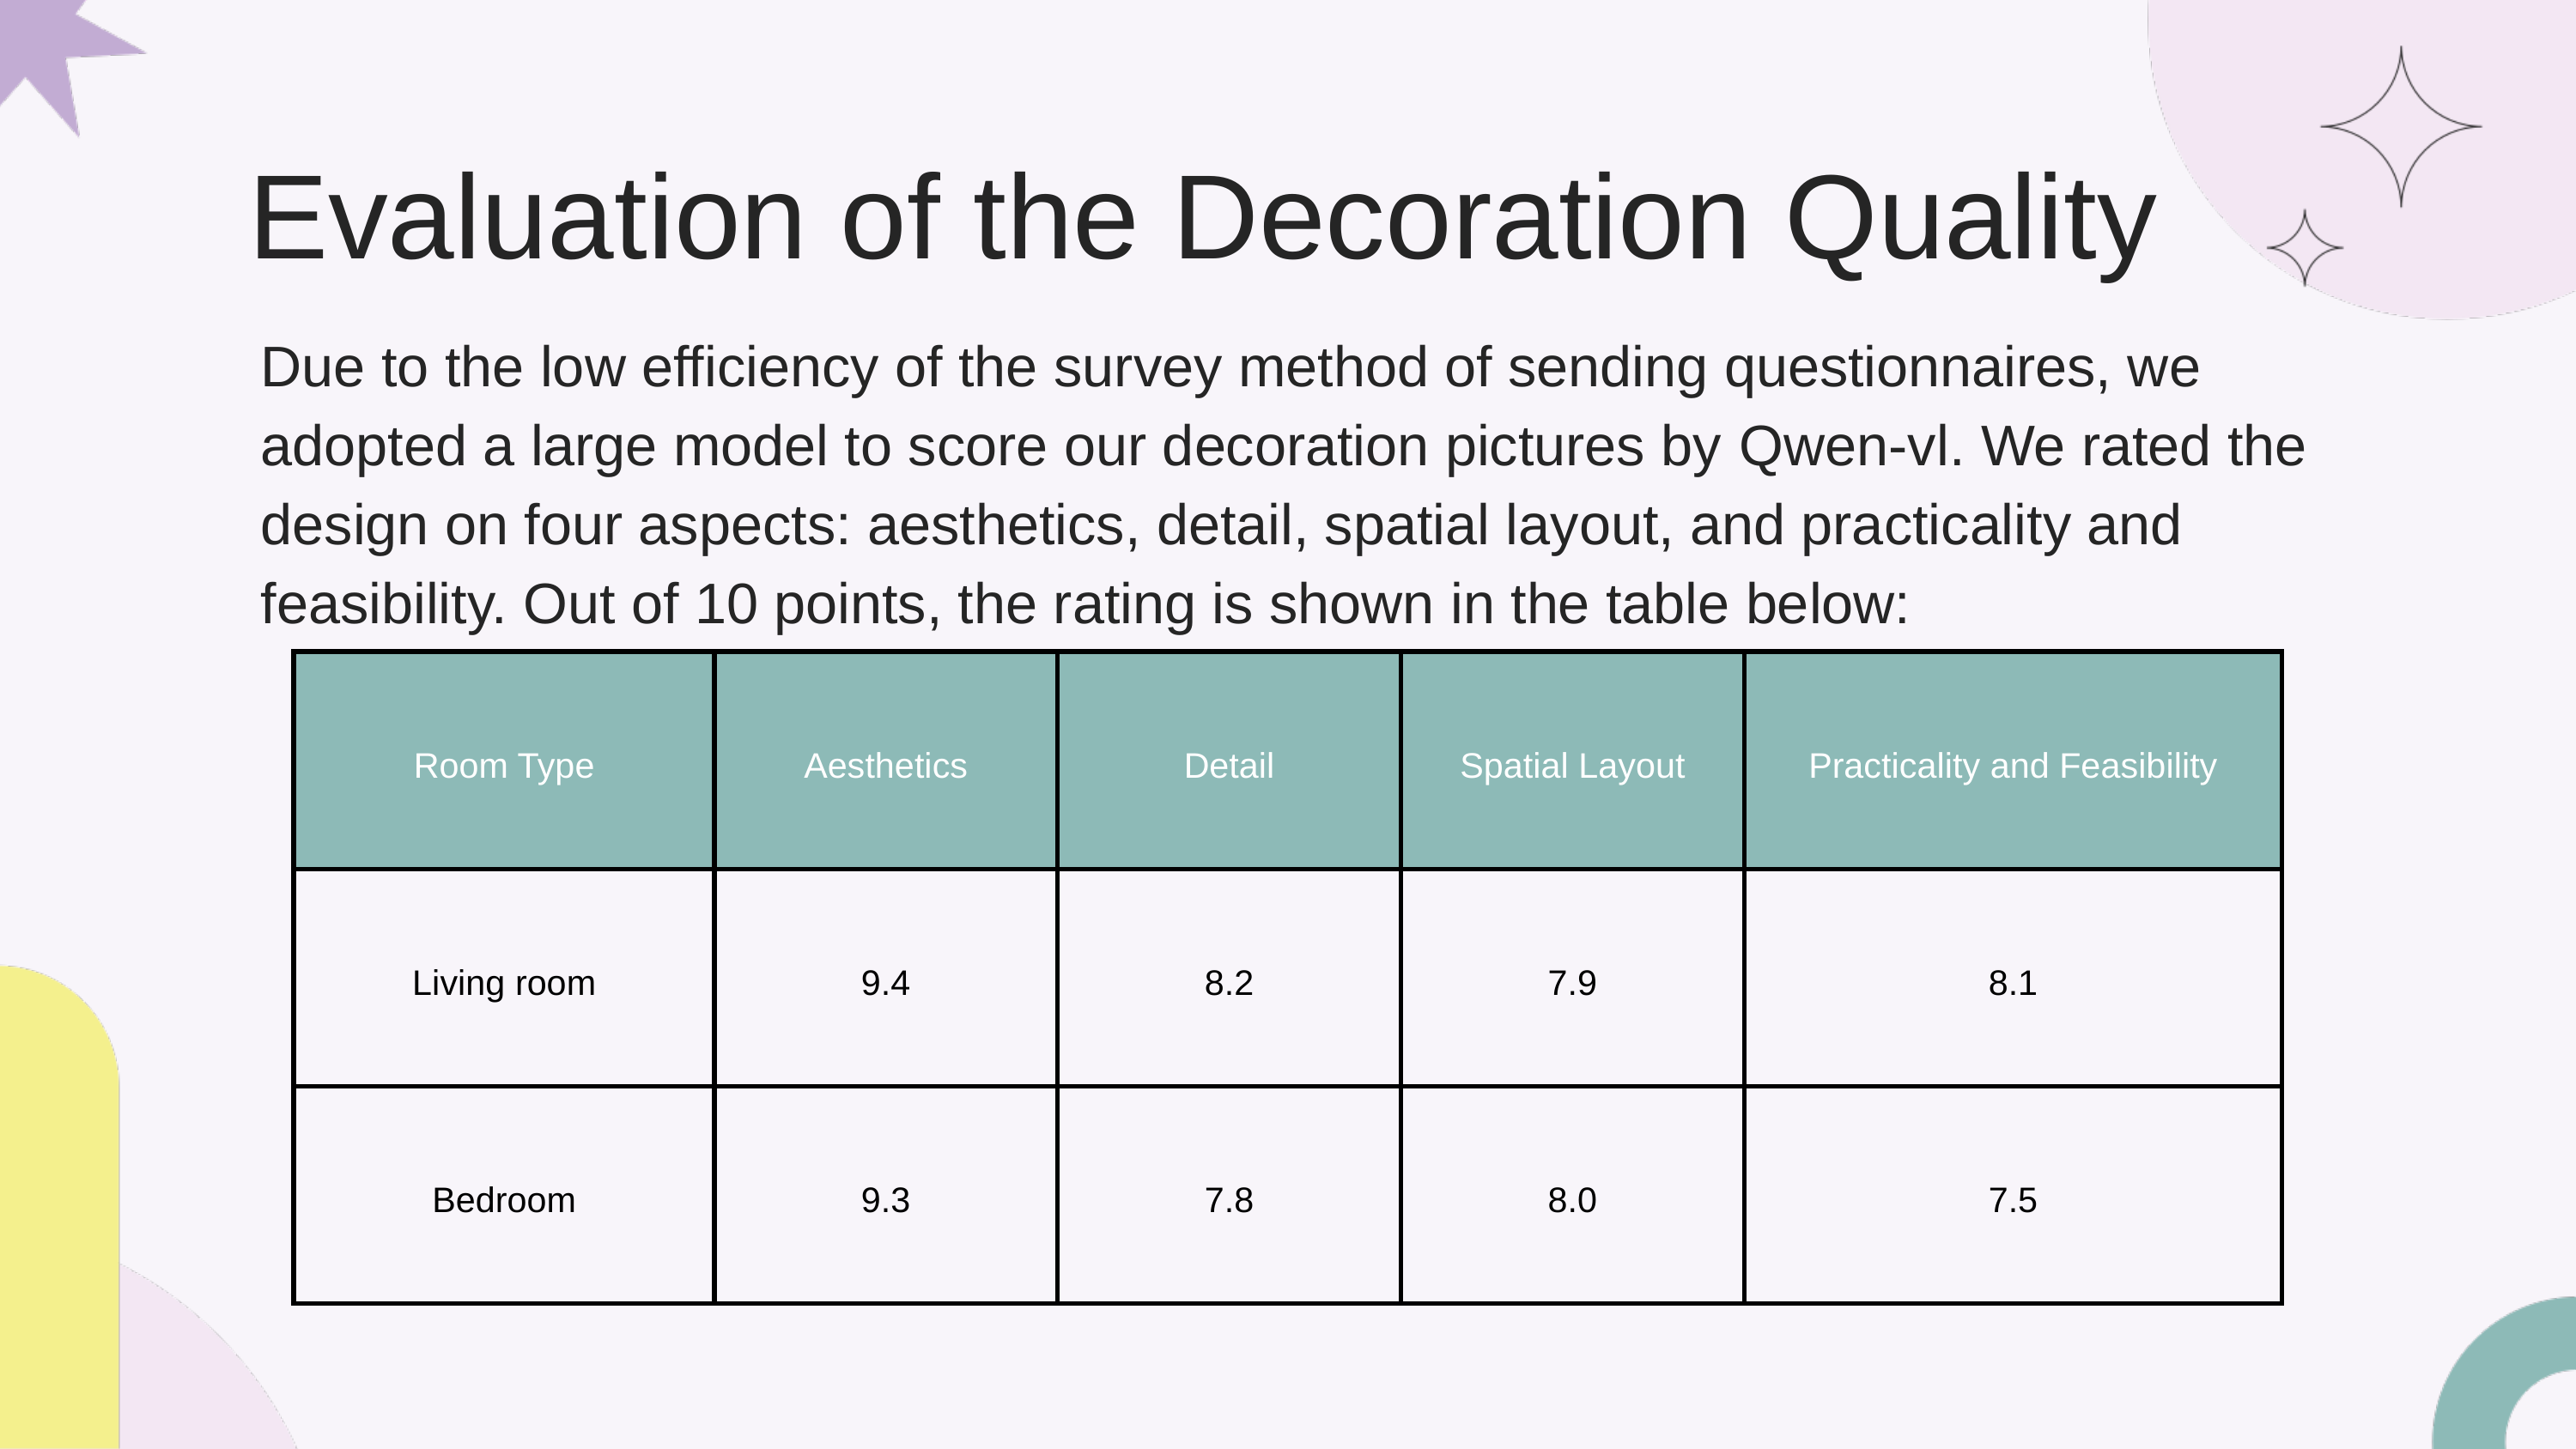

Evaluation of the Decoration Quality
Due to the low efficiency of the survey method of sending questionnaires, we adopted a large model to score our decoration pictures by Qwen-vl. We rated the design on four aspects: aesthetics, detail, spatial layout, and practicality and feasibility. Out of 10 points, the rating is shown in the table below:
| Room Type | Aesthetics | Detail | Spatial Layout | Practicality and Feasibility |
| --- | --- | --- | --- | --- |
| Living room | 9.4 | 8.2 | 7.9 | 8.1 |
| Bedroom | 9.3 | 7.8 | 8.0 | 7.5 |